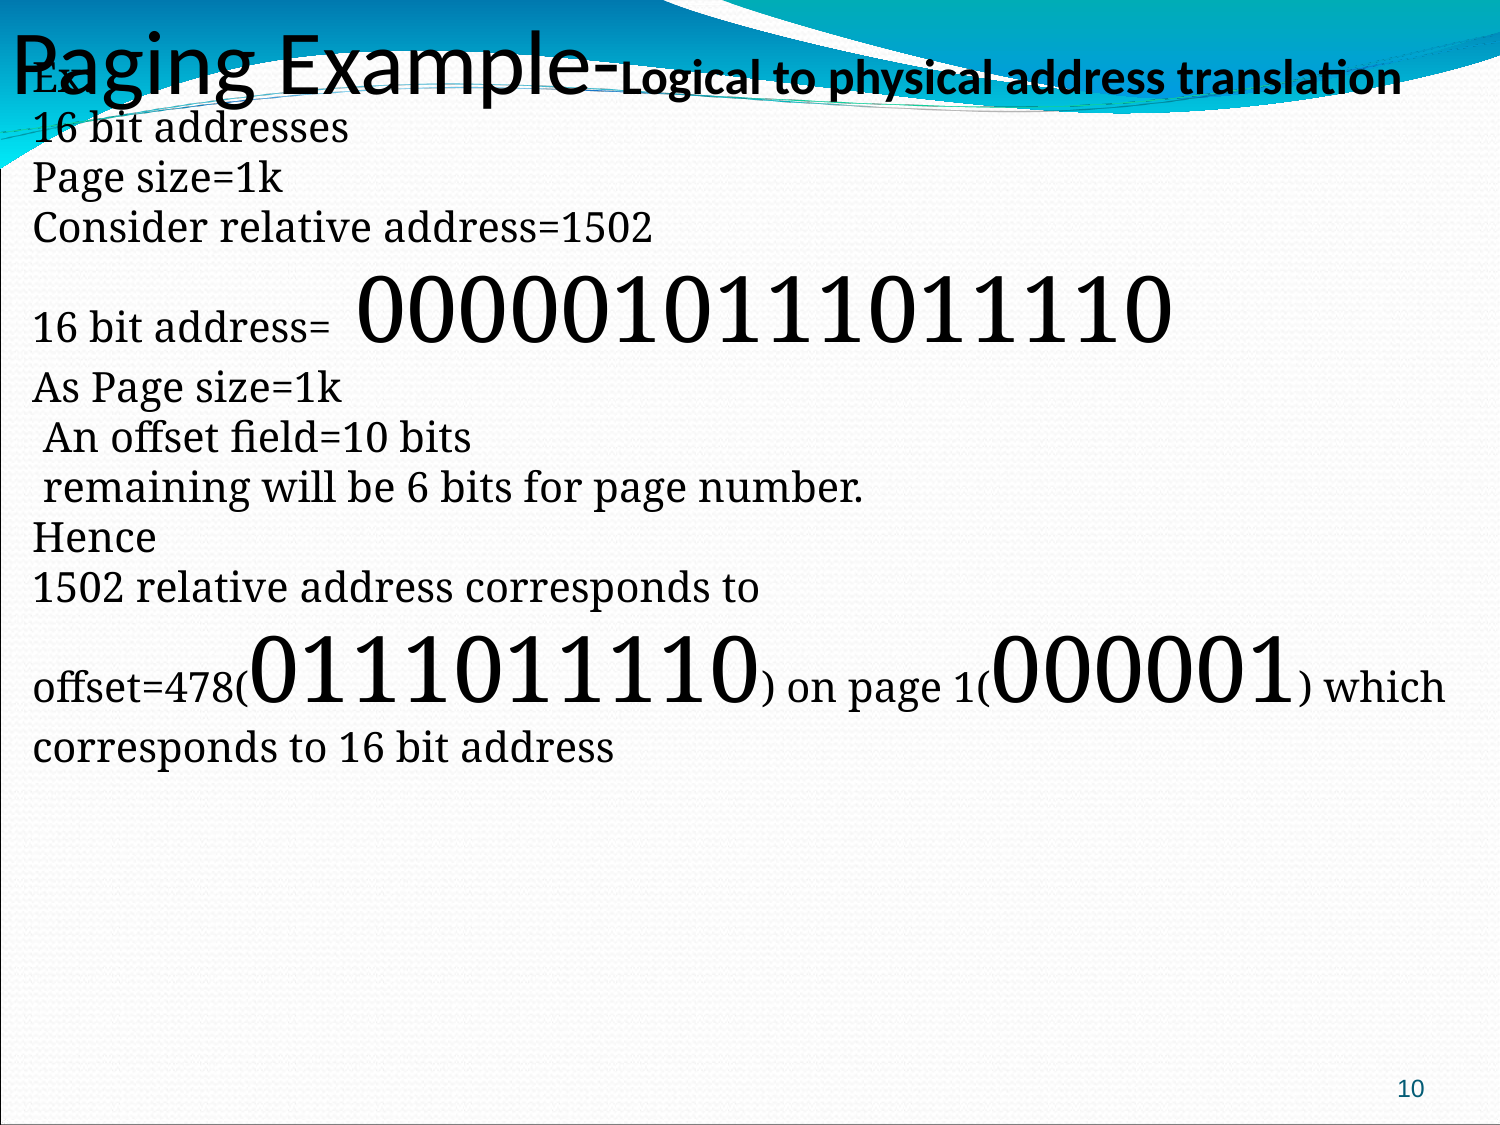

Paging Example-Logical to physical address translation

Ex:
16 bit addresses
Page size=1k
Consider relative address=1502
16 bit address= 0000010111011110
As Page size=1k
 An offset field=10 bits
 remaining will be 6 bits for page number.
Hence
1502 relative address corresponds to offset=478(0111011110) on page 1(000001) which corresponds to 16 bit address

10